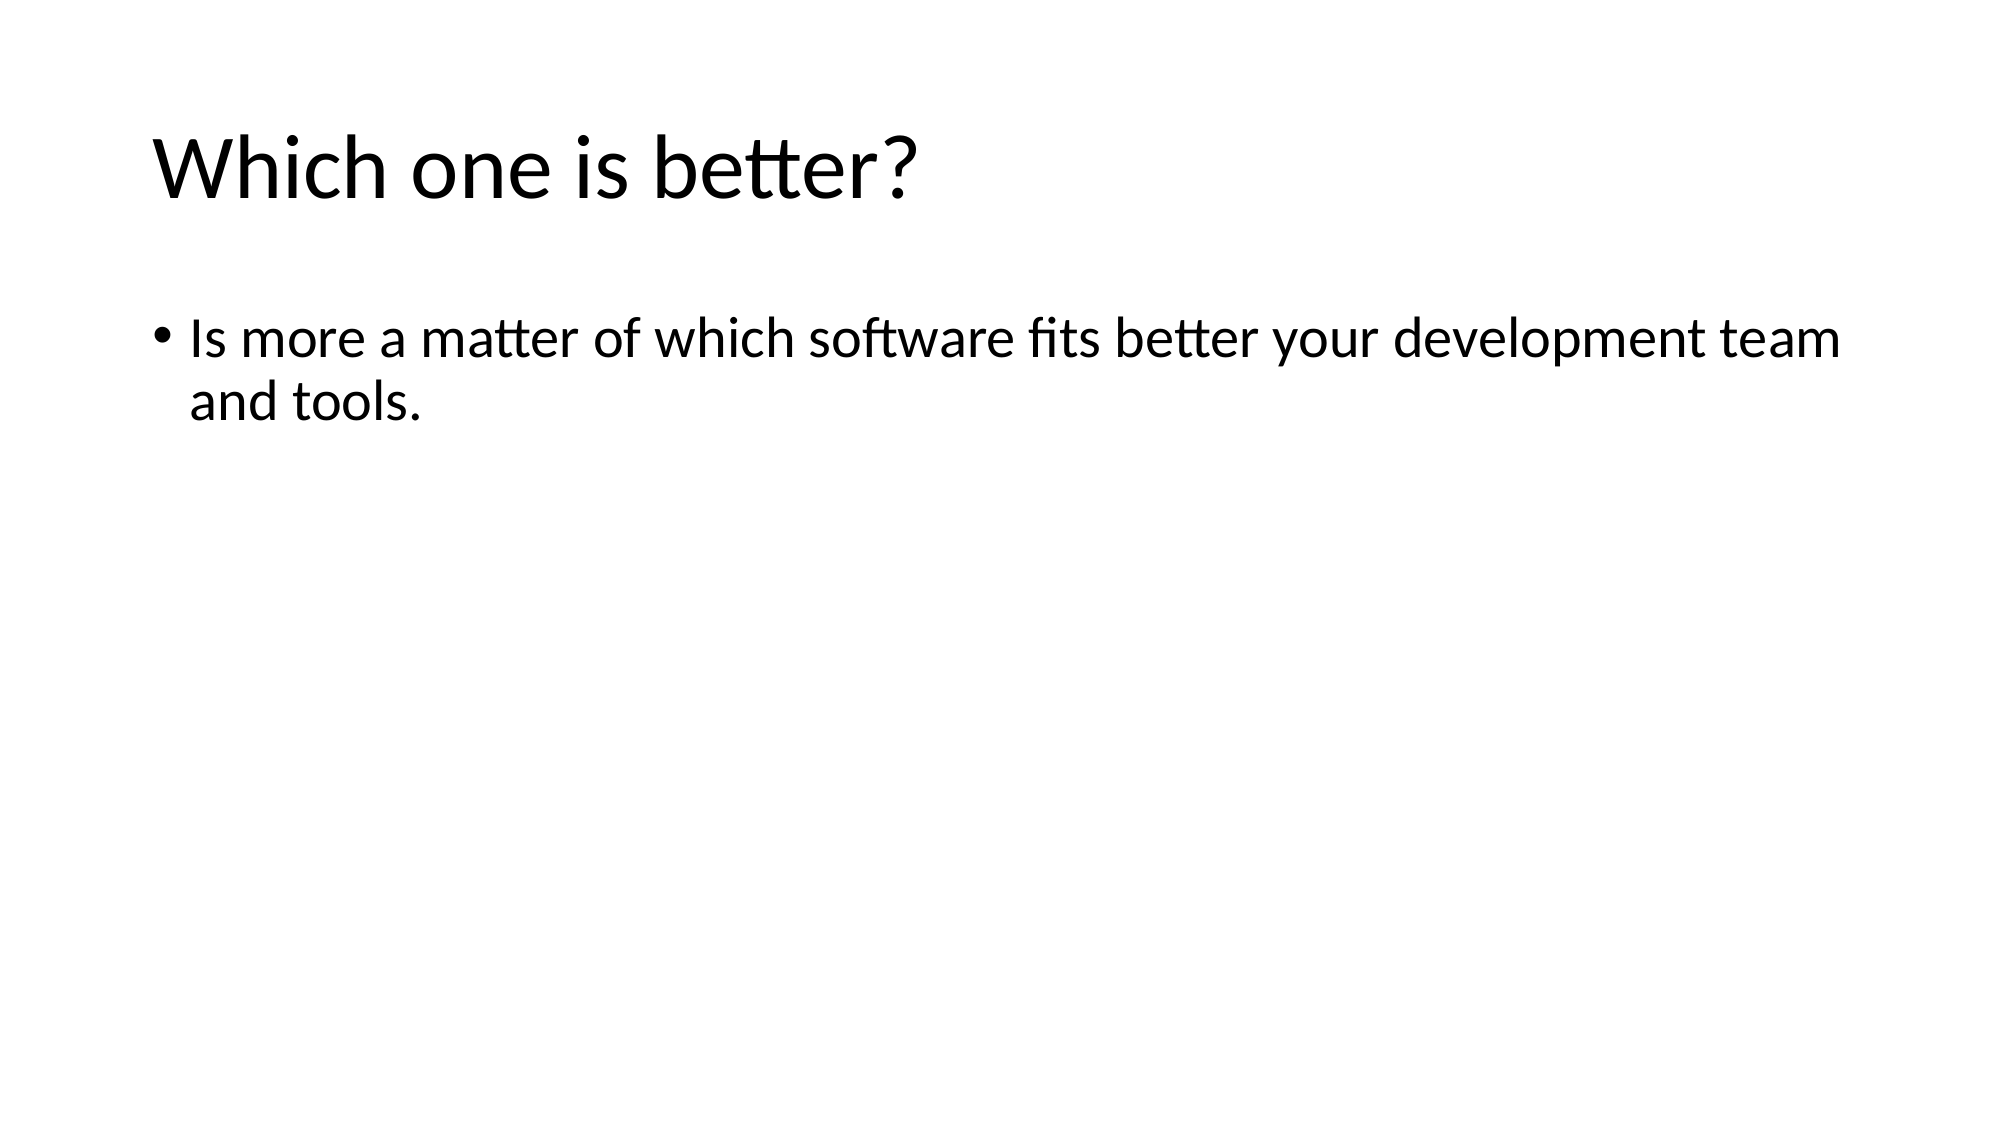

# Which one is better?
Is more a matter of which software fits better your development team and tools.